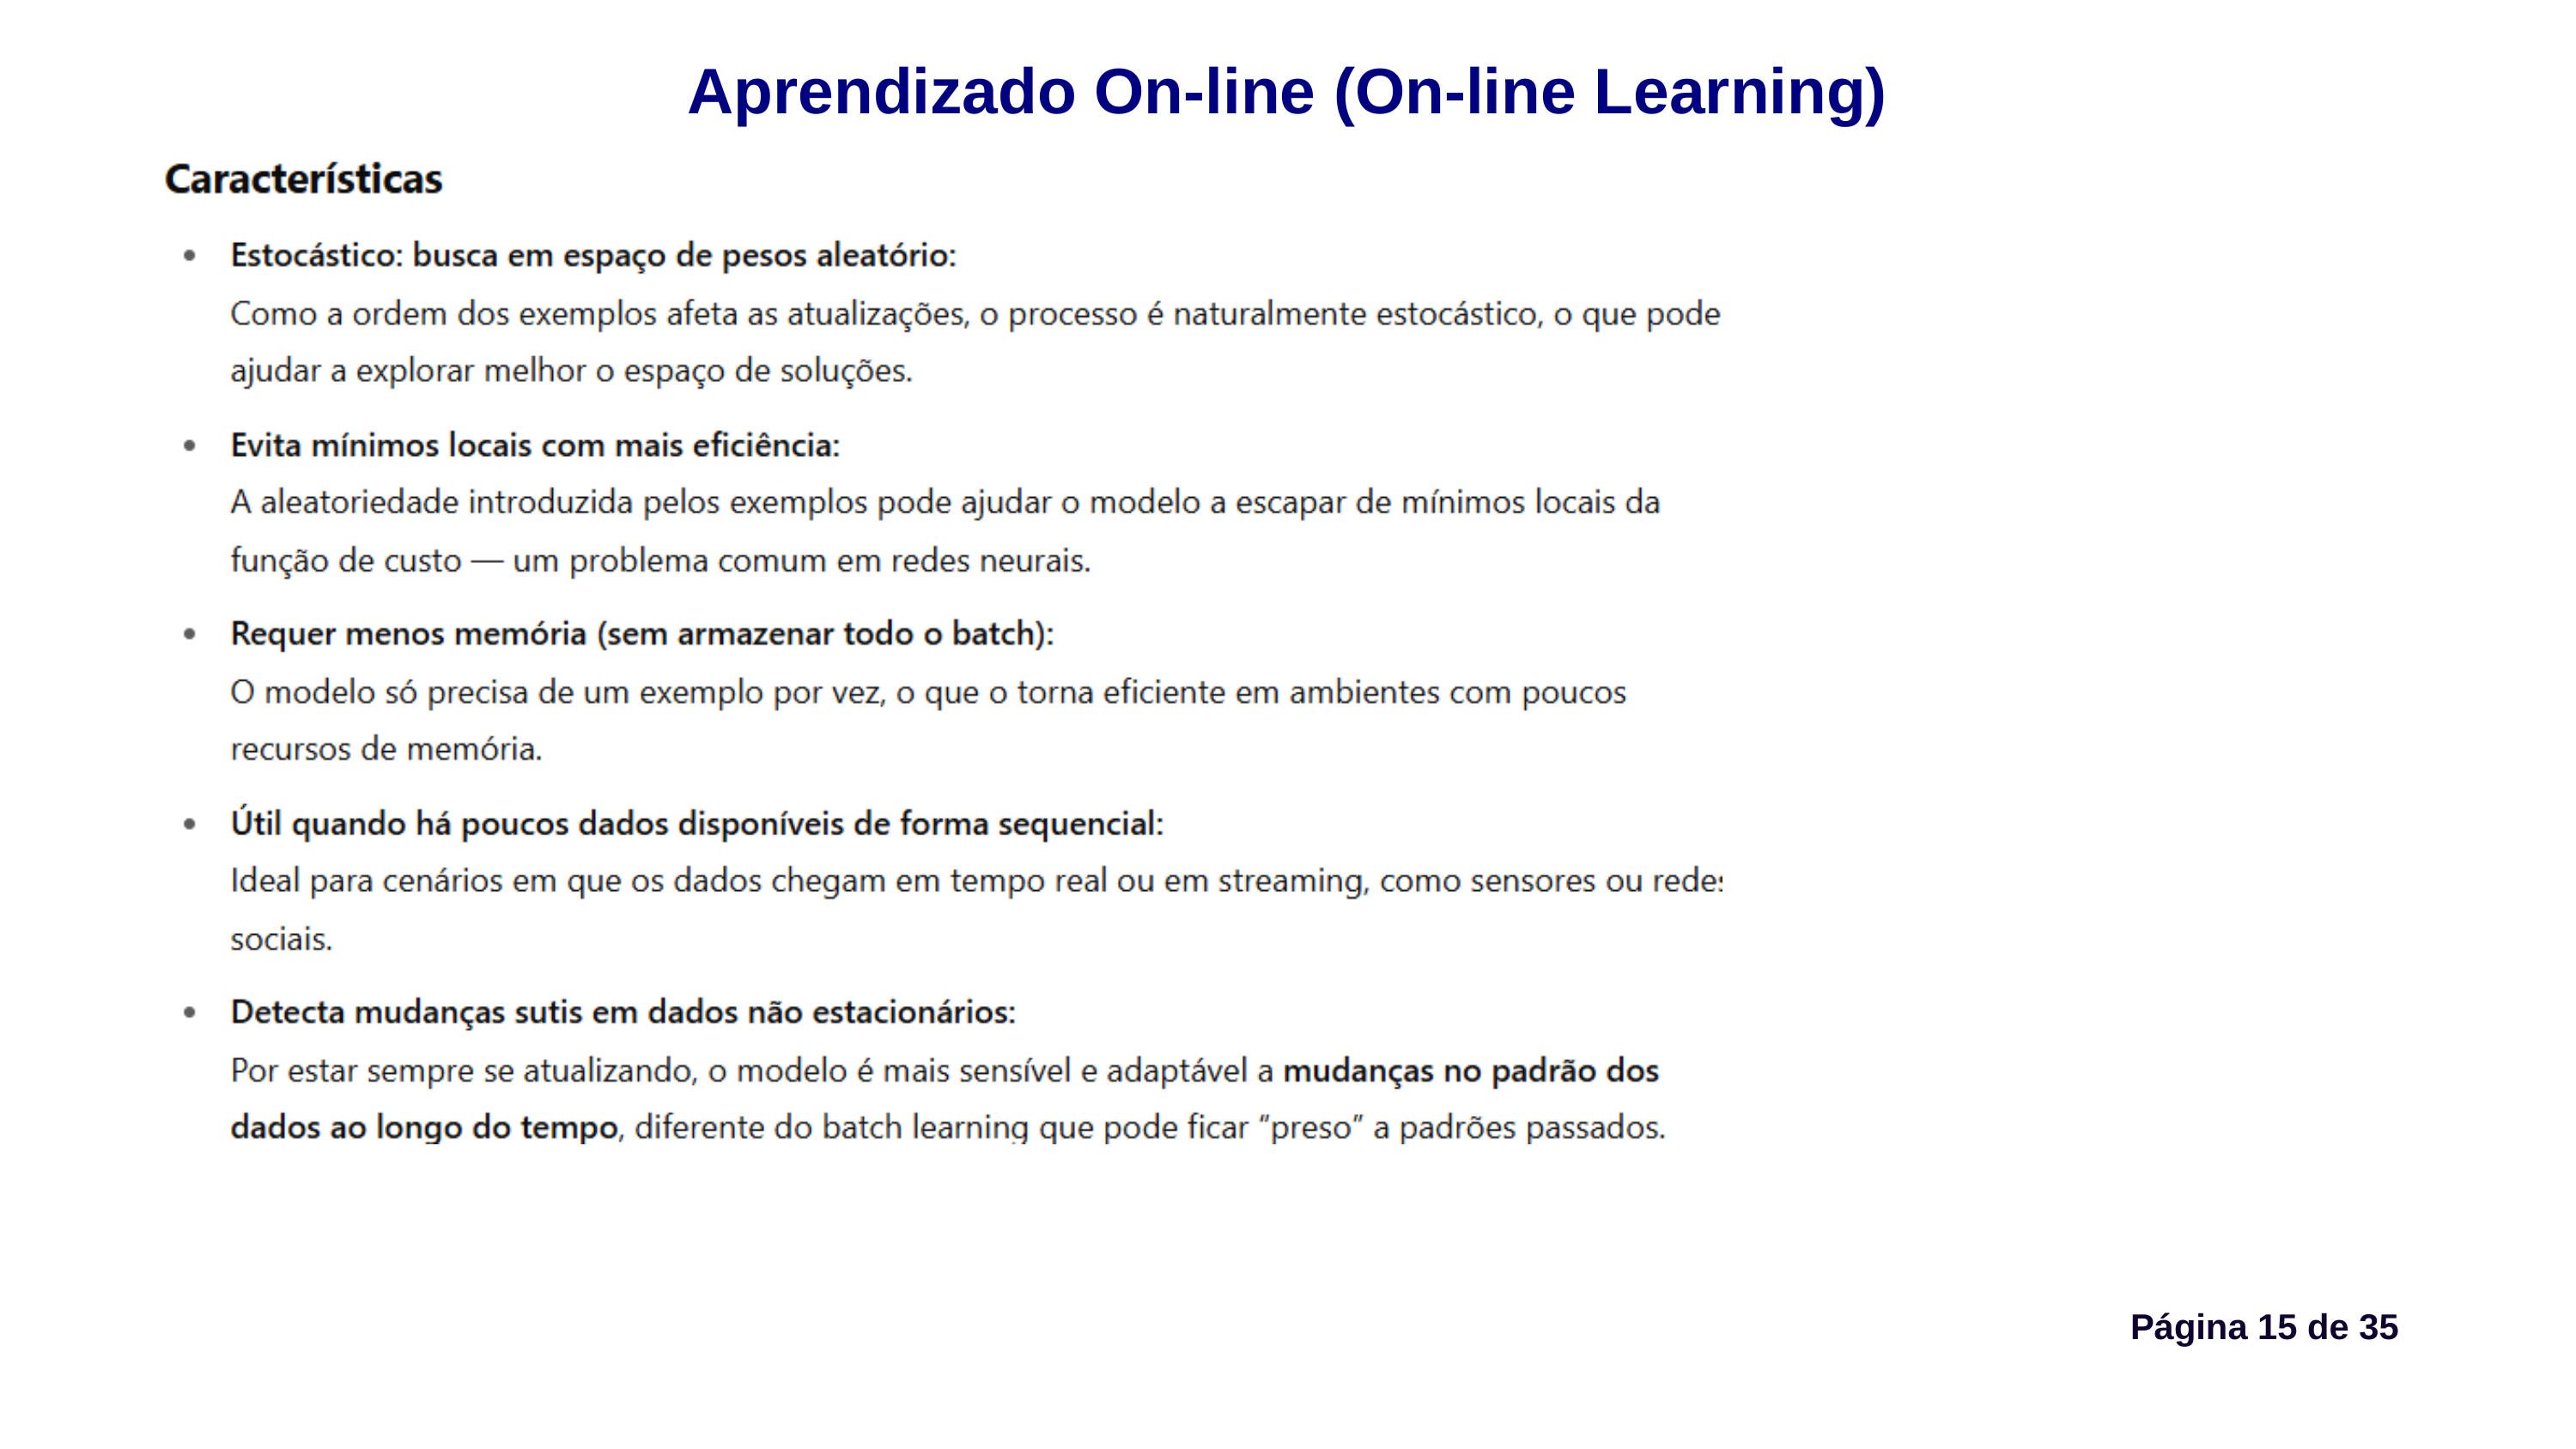

Aprendizado On-line (On-line Learning)

Página 15 de 35